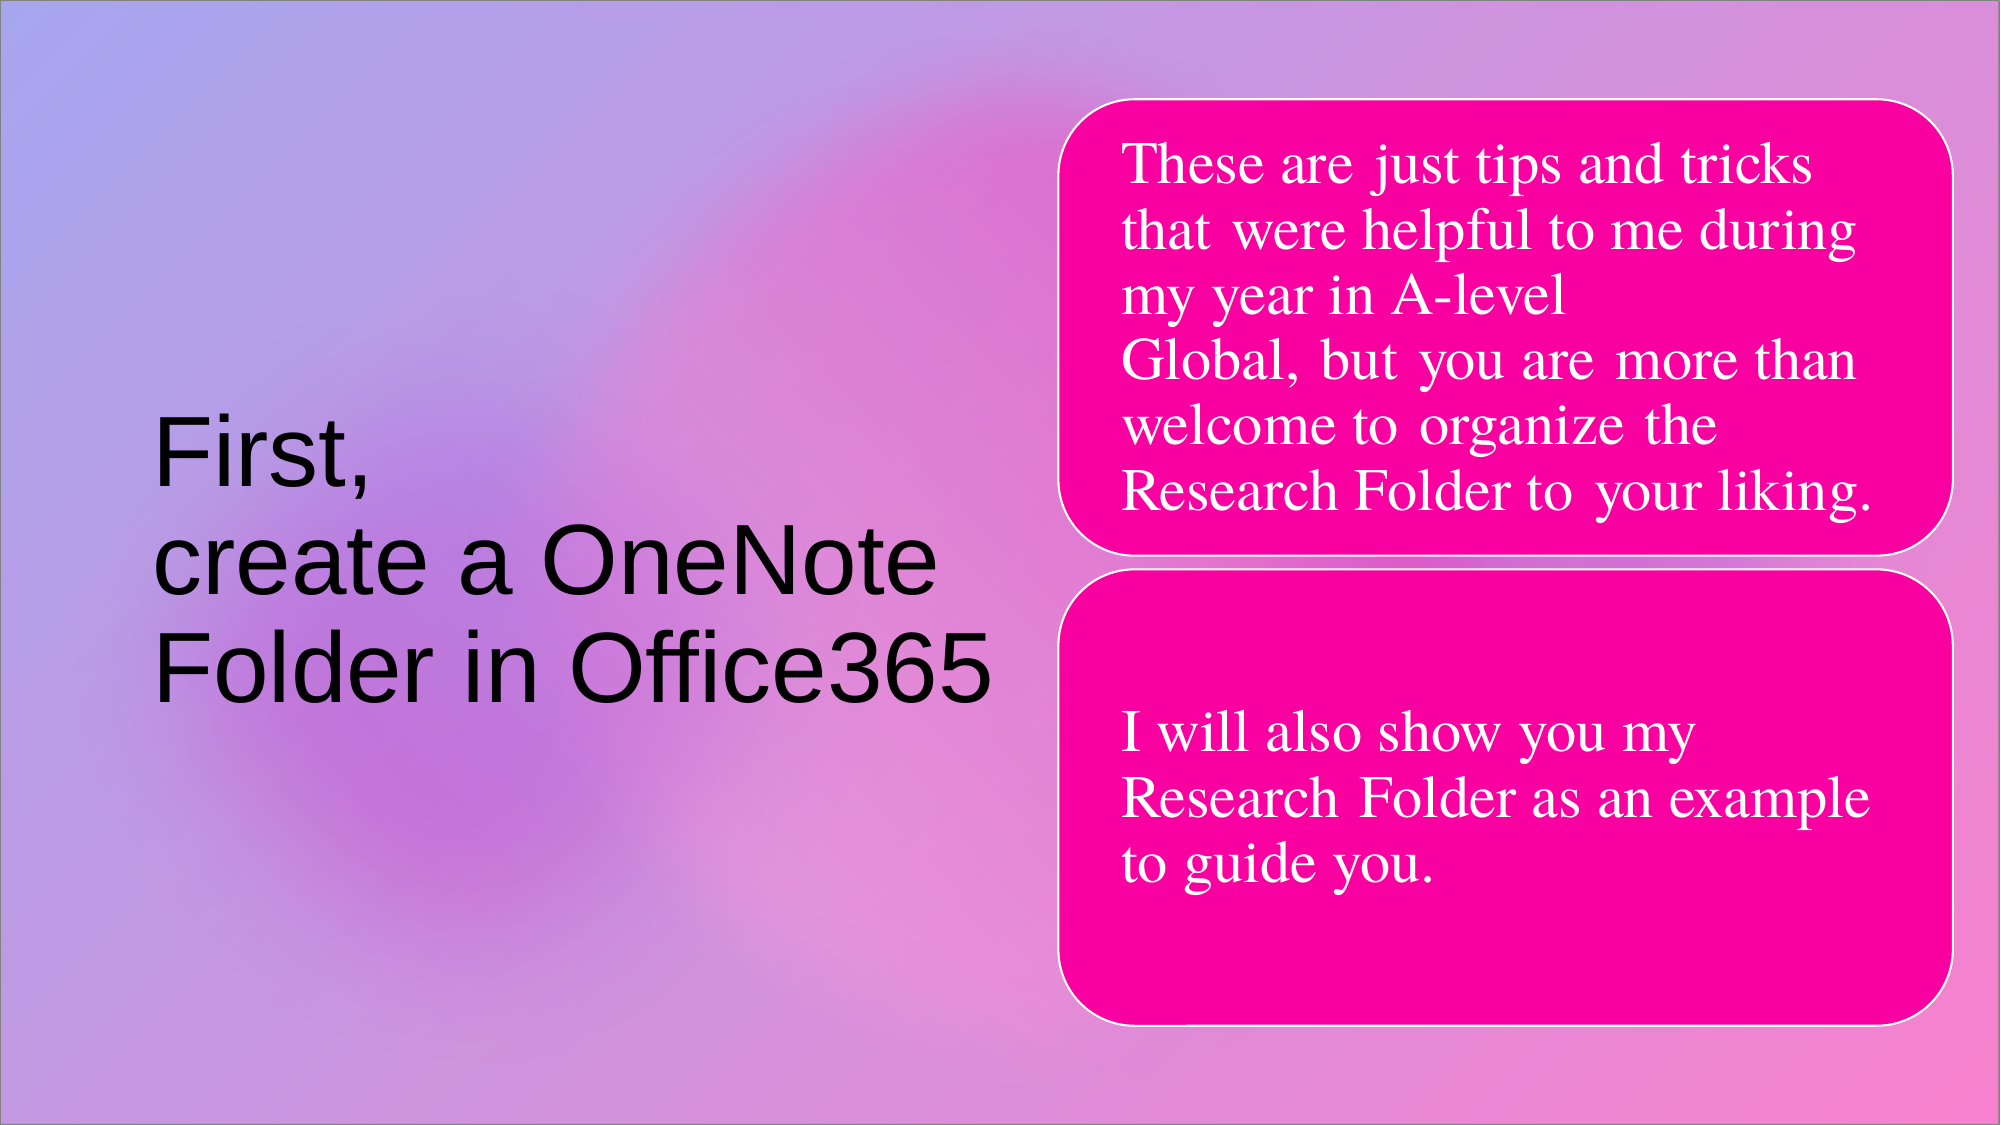

These are just tips and tricks that were helpful to me during my year in A-level Global, but you are more than welcome to organize the Research Folder to your liking.
I will also show you my Research Folder as an example to guide you.
# First, create a OneNote Folder in Office365